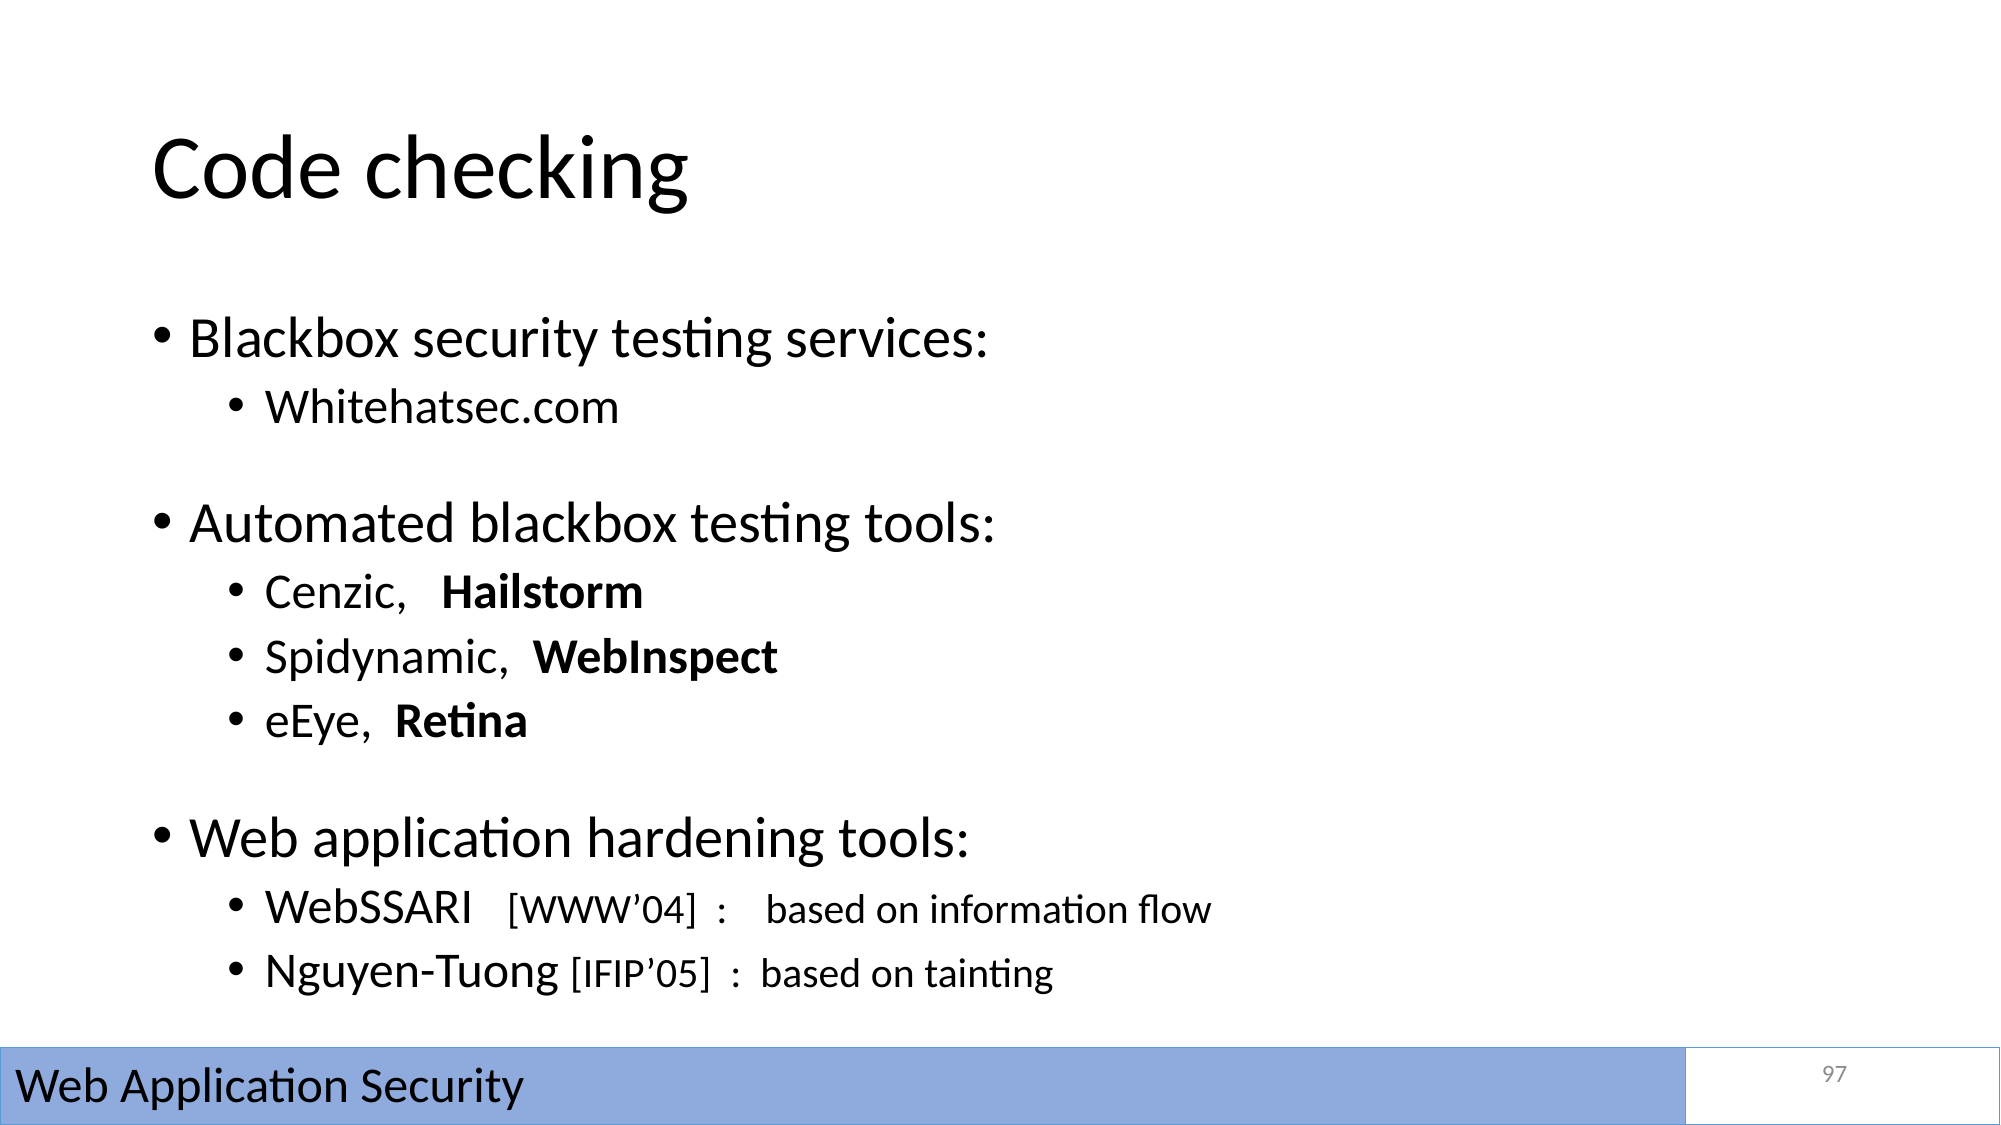

# Code checking
Blackbox security testing services:
Whitehatsec.com
Automated blackbox testing tools:
Cenzic,   Hailstorm
Spidynamic,  WebInspect
eEye,  Retina
Web application hardening tools:
WebSSARI   [WWW’04]  :    based on information flow
Nguyen-Tuong [IFIP’05]  :  based on tainting
97
Web Application Security